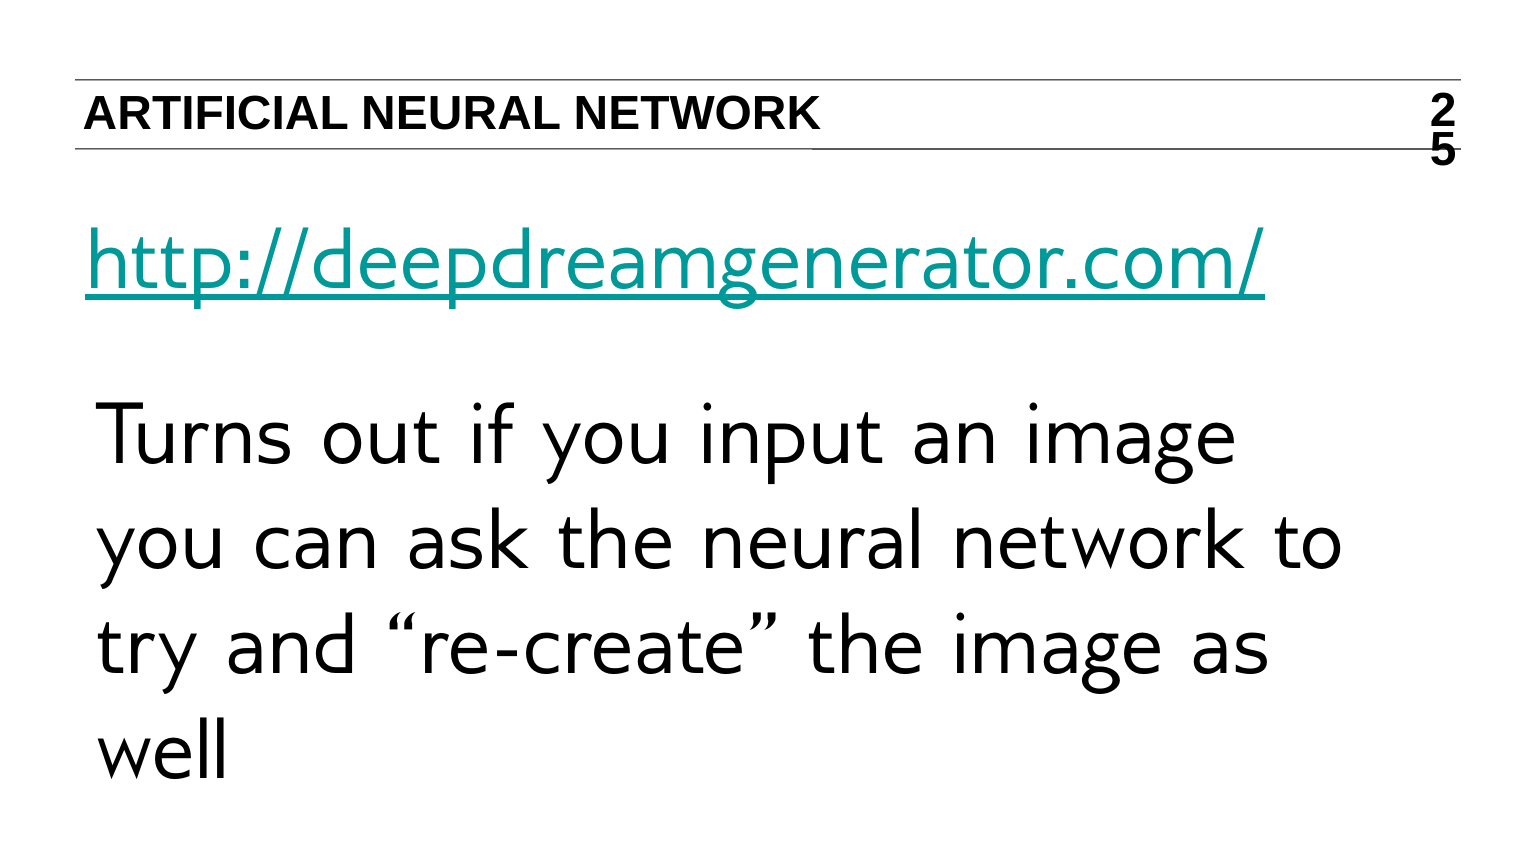

Artificial neural network

25
http://deepdreamgenerator.com/

Turns out if you input an image you can ask the neural network to try and “re-create” the image as well